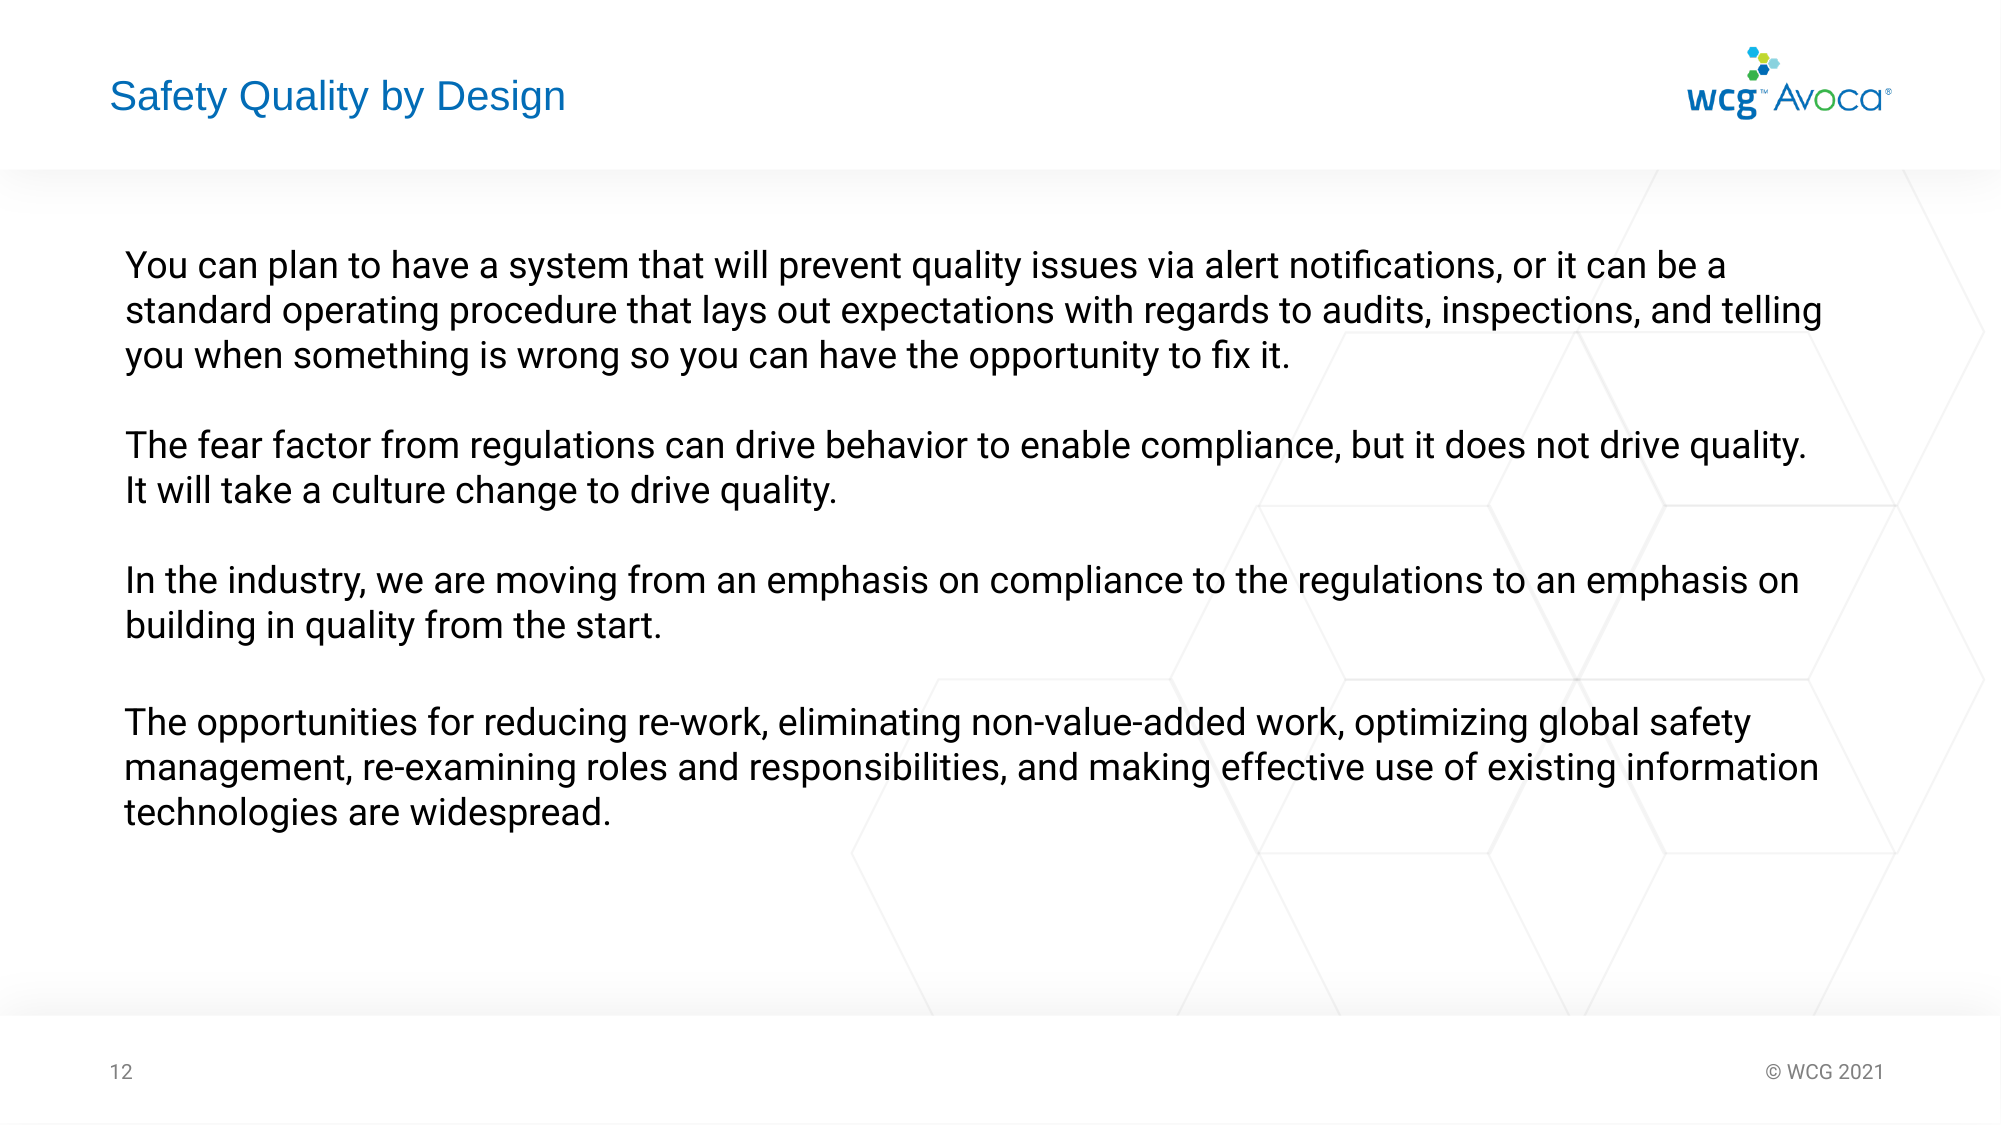

# Safety Quality by Design
You can plan to have a system that will prevent quality issues via alert notifications, or it can be a standard operating procedure that lays out expectations with regards to audits, inspections, and telling you when something is wrong so you can have the opportunity to fix it.

The fear factor from regulations can drive behavior to enable compliance, but it does not drive quality. It will take a culture change to drive quality.

In the industry, we are moving from an emphasis on compliance to the regulations to an emphasis on building in quality from the start.
The opportunities for reducing re-work, eliminating non-value-added work, optimizing global safety management, re-examining roles and responsibilities, and making effective use of existing information technologies are widespread.
12
© WCG 2021